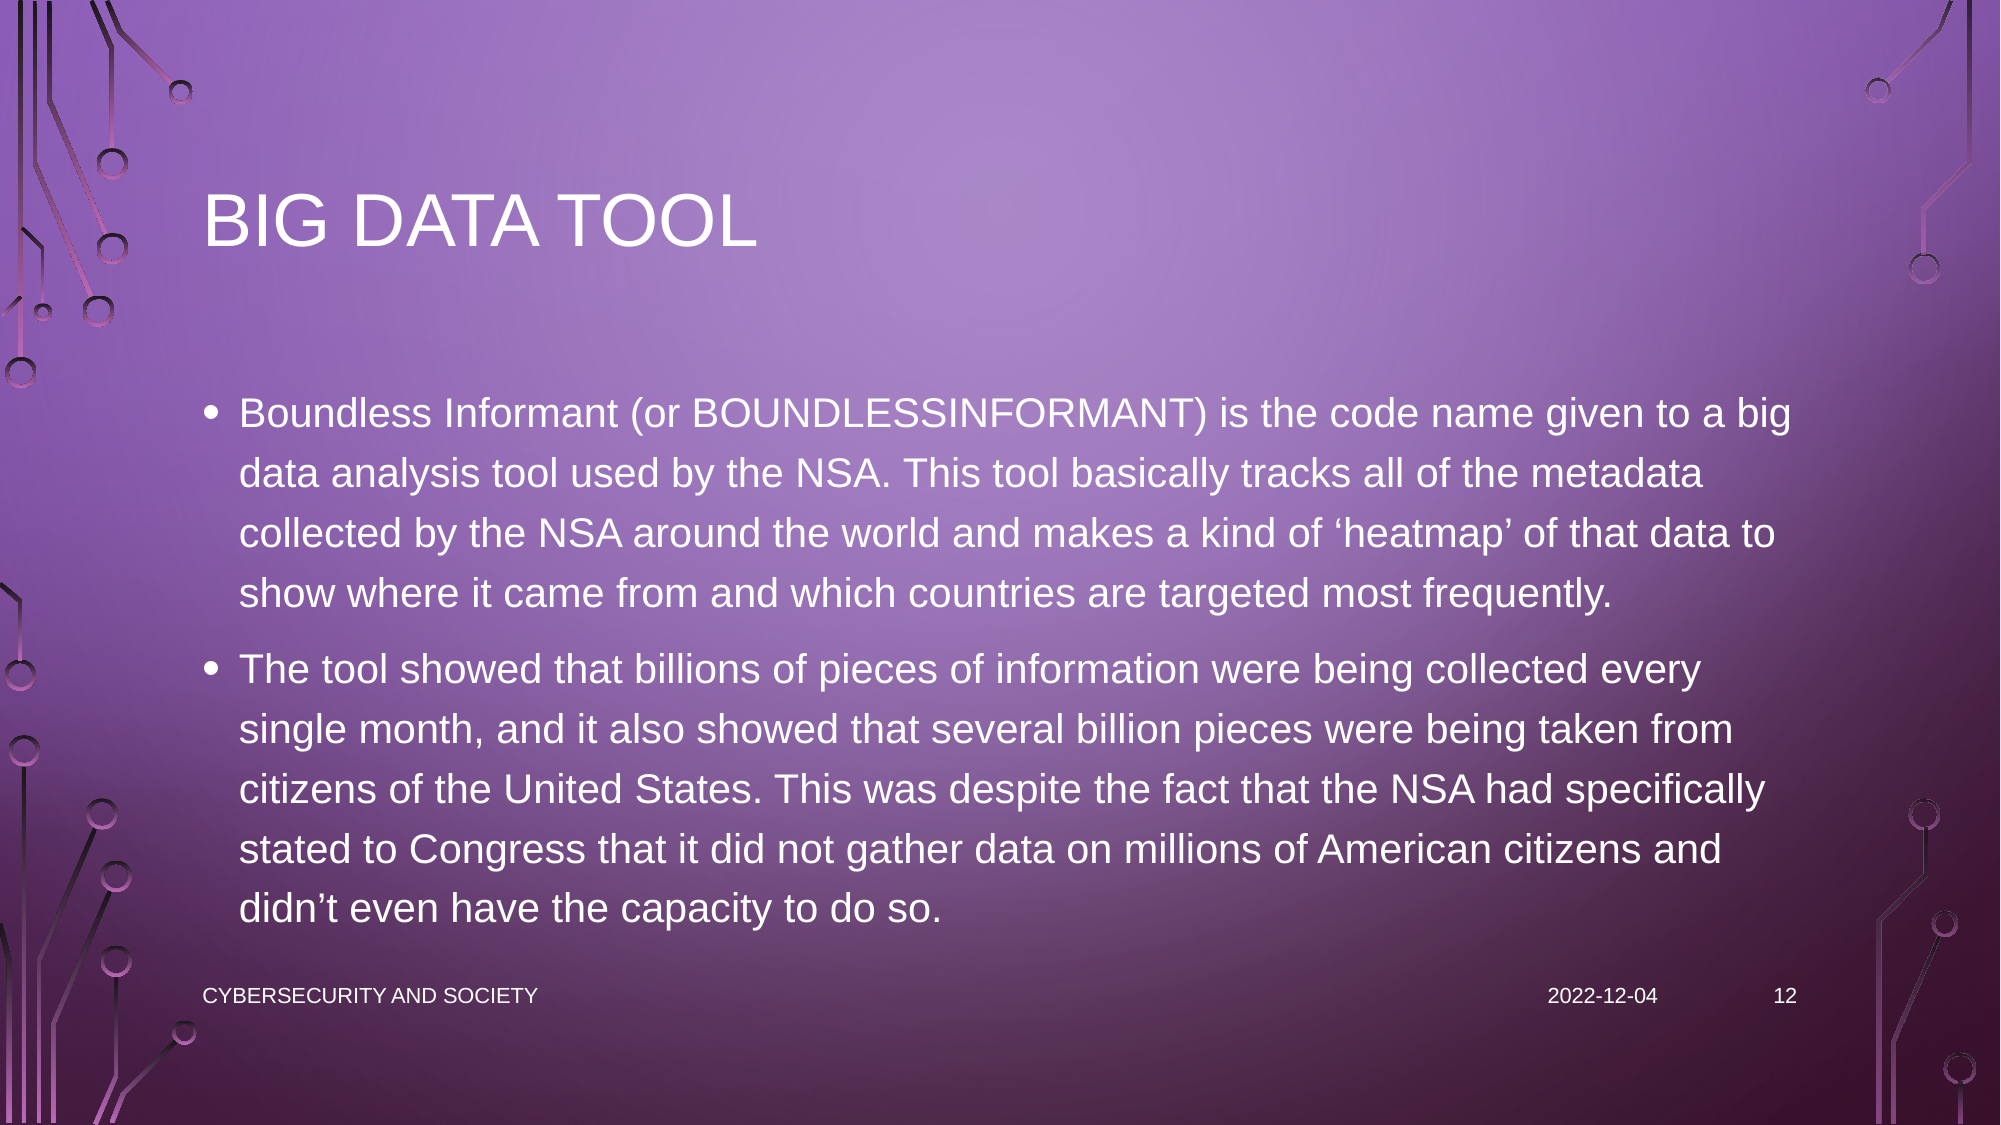

# Big Data Tool
Boundless Informant (or BOUNDLESSINFORMANT) is the code name given to a big data analysis tool used by the NSA. This tool basically tracks all of the metadata collected by the NSA around the world and makes a kind of ‘heatmap’ of that data to show where it came from and which countries are targeted most frequently.
The tool showed that billions of pieces of information were being collected every single month, and it also showed that several billion pieces were being taken from citizens of the United States. This was despite the fact that the NSA had specifically stated to Congress that it did not gather data on millions of American citizens and didn’t even have the capacity to do so.
12
Cybersecurity and Society
2022-12-04